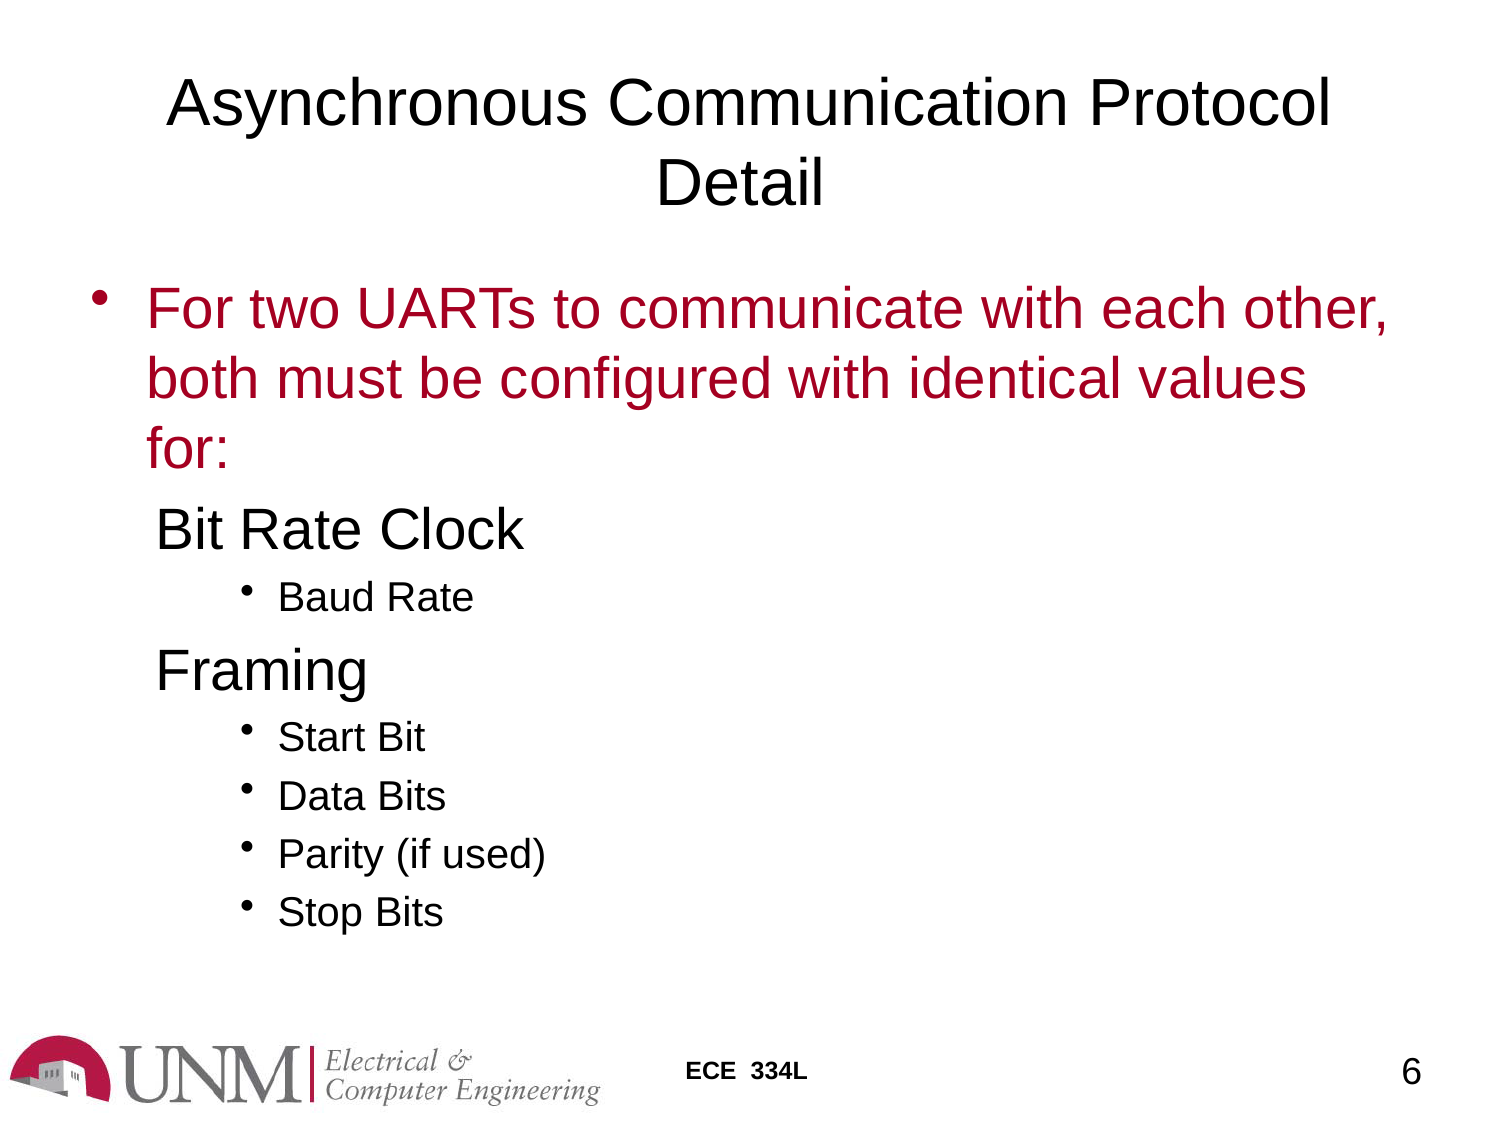

# Asynchronous Communication Protocol Detail
For two UARTs to communicate with each other, both must be configured with identical values for:
Bit Rate Clock
Baud Rate
Framing
Start Bit
Data Bits
Parity (if used)
Stop Bits